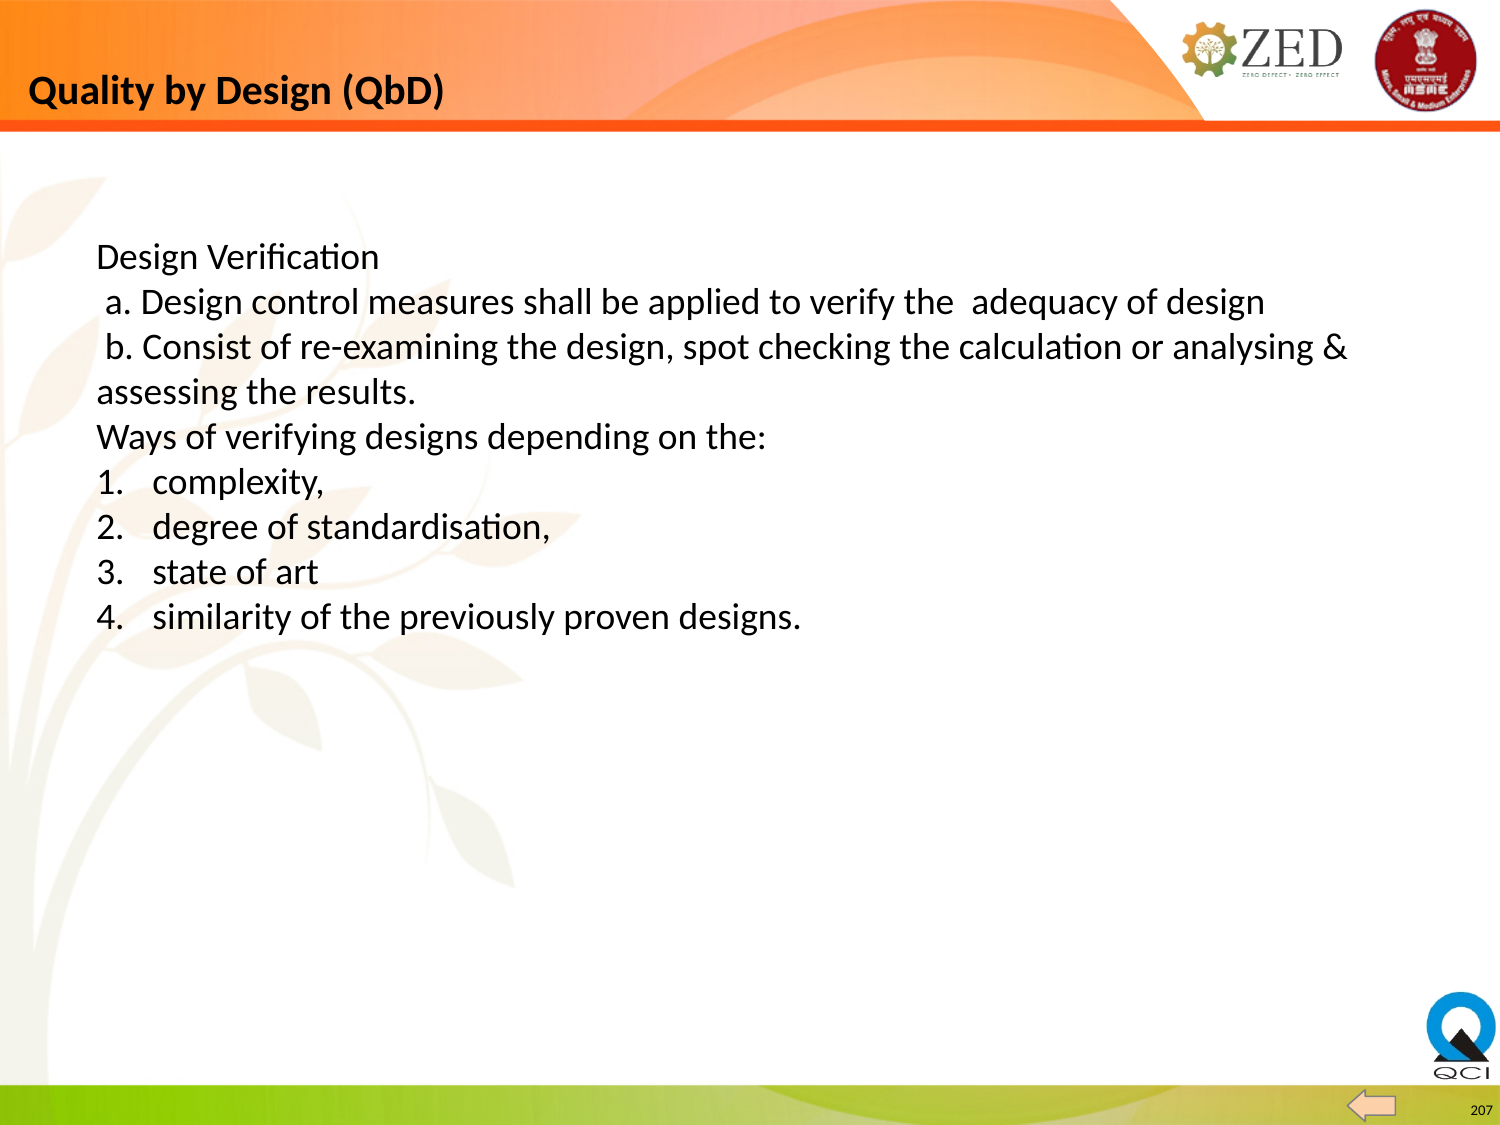

# Quality by Design (QbD)
Design Verification
 a. Design control measures shall be applied to verify the  adequacy of design
 b. Consist of re-examining the design, spot checking the calculation or analysing & assessing the results.
Ways of verifying designs depending on the:
complexity,
degree of standardisation,
state of art
similarity of the previously proven designs.